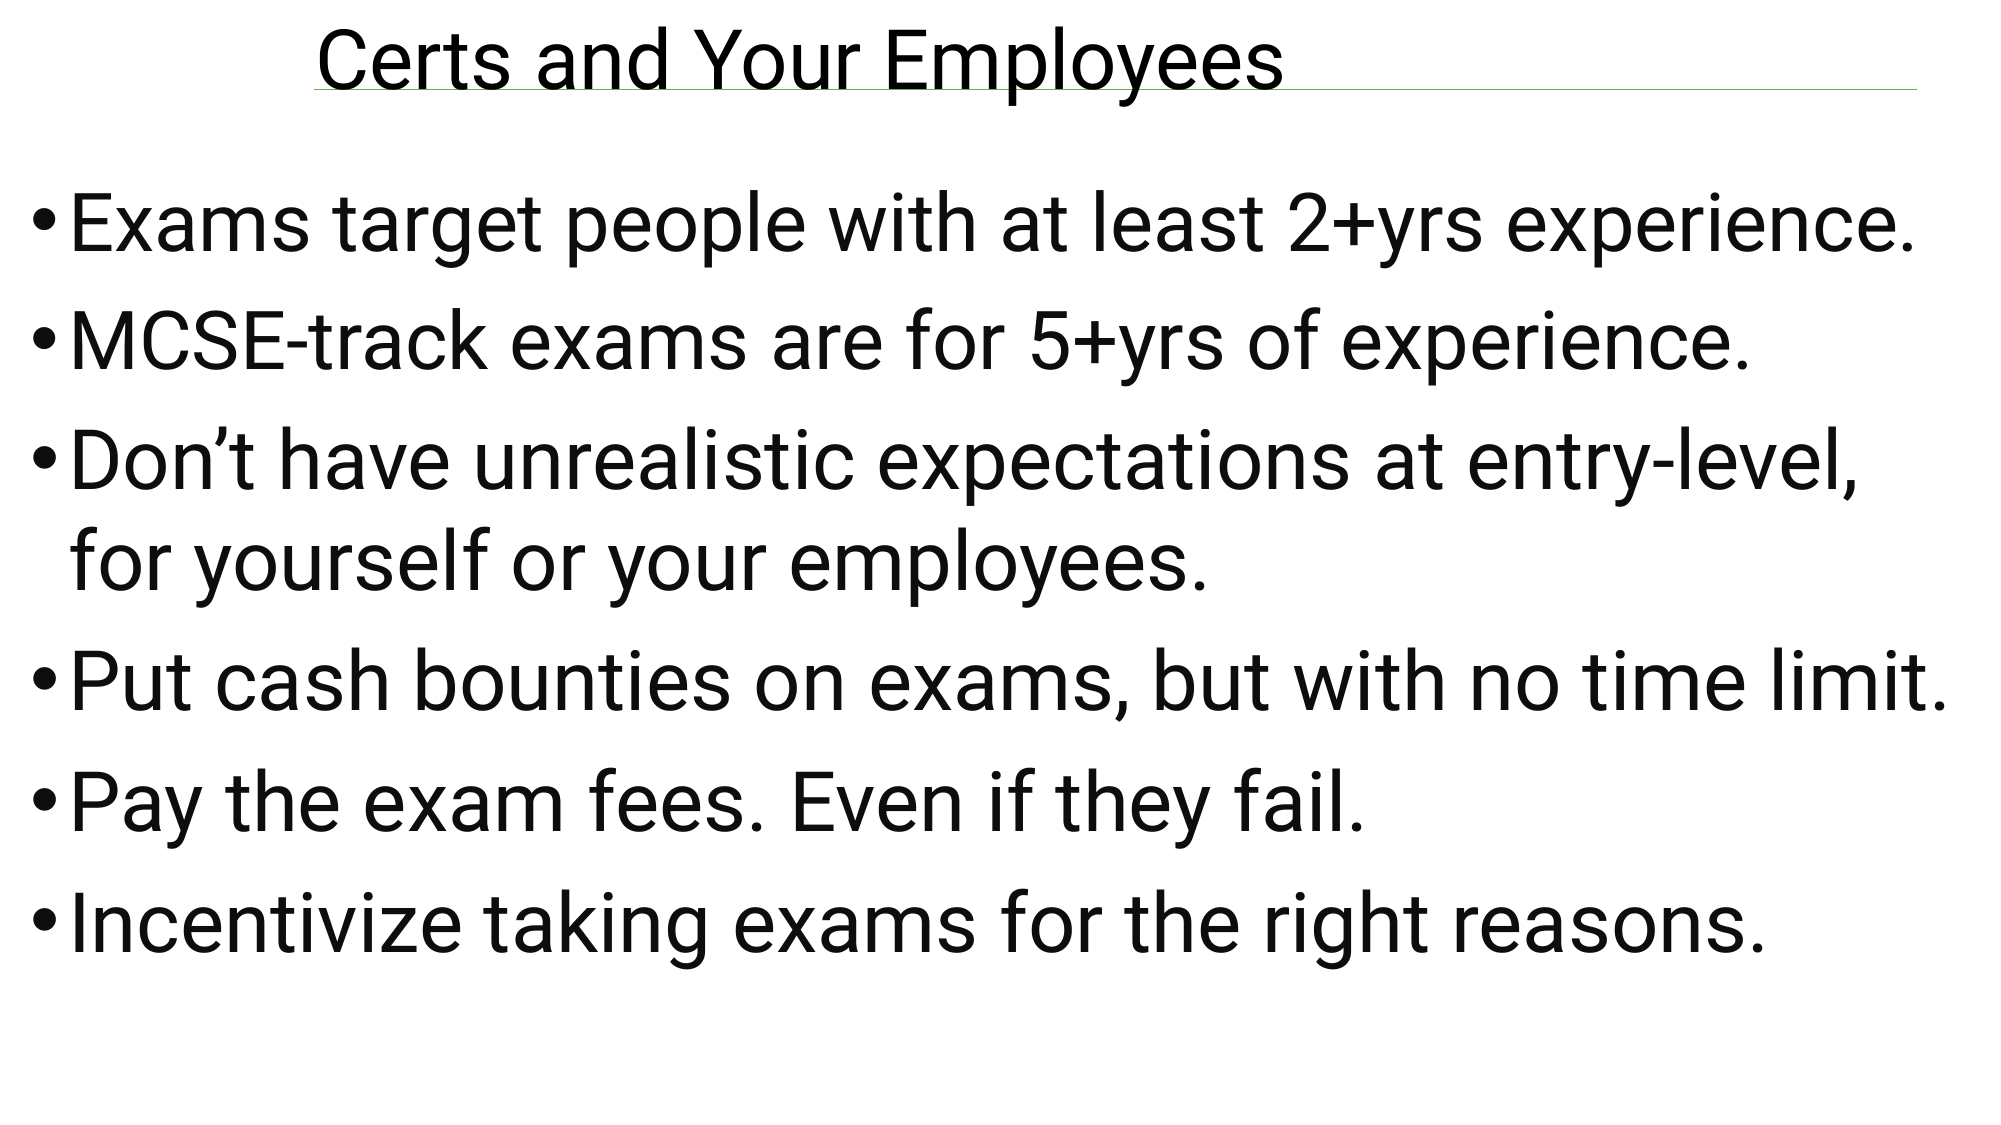

# Certs and Your Employees
Exams target people with at least 2+yrs experience.
MCSE-track exams are for 5+yrs of experience.
Don’t have unrealistic expectations at entry-level, for yourself or your employees.
Put cash bounties on exams, but with no time limit.
Pay the exam fees. Even if they fail.
Incentivize taking exams for the right reasons.